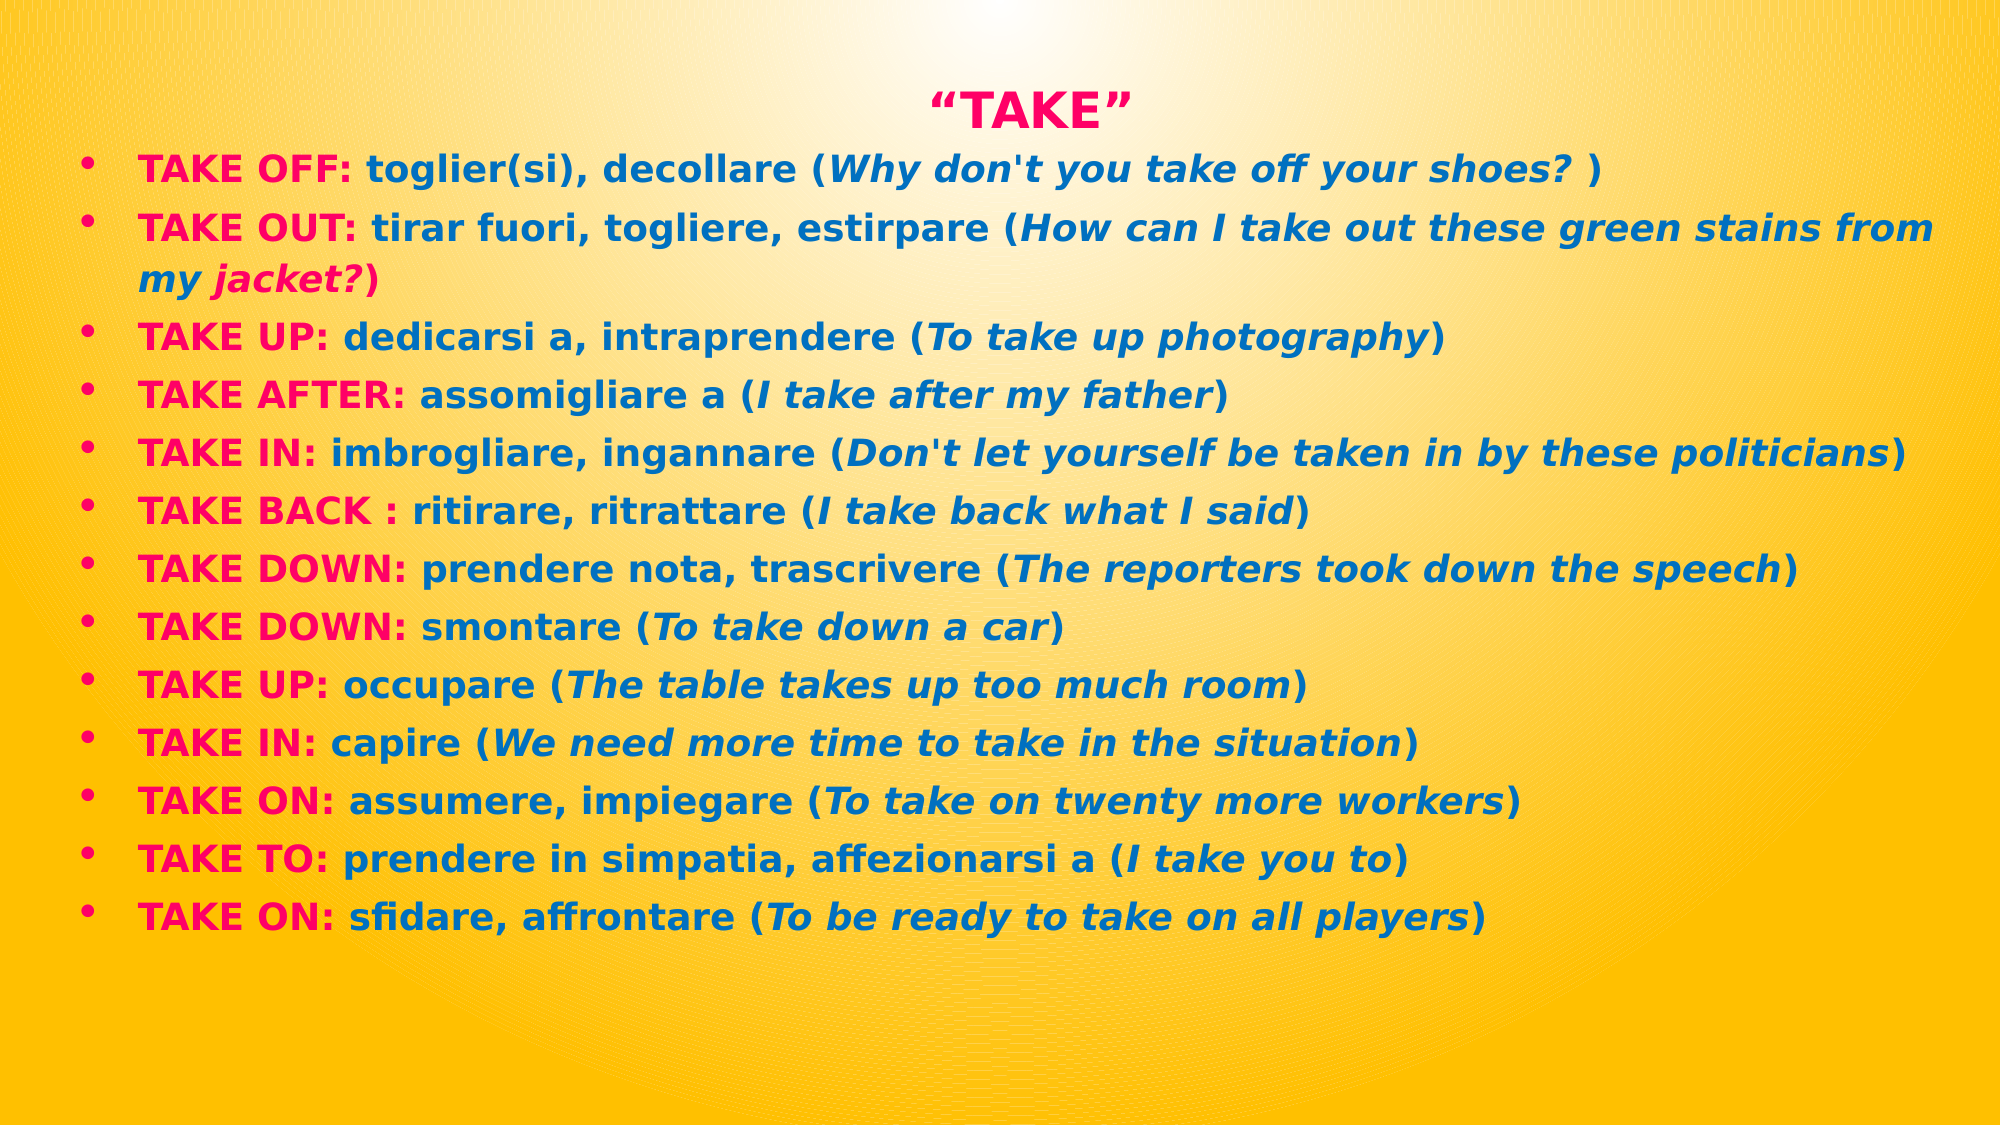

“TAKE”
TAKE OFF: toglier(si), decollare (Why don't you take off your shoes? )
TAKE OUT: tirar fuori, togliere, estirpare (How can I take out these green stains from my jacket?)
TAKE UP: dedicarsi a, intraprendere (To take up photography)
TAKE AFTER: assomigliare a (I take after my father)
TAKE IN: imbrogliare, ingannare (Don't let yourself be taken in by these politicians)
TAKE BACK : ritirare, ritrattare (I take back what I said)
TAKE DOWN: prendere nota, trascrivere (The reporters took down the speech)
TAKE DOWN: smontare (To take down a car)
TAKE UP: occupare (The table takes up too much room)
TAKE IN: capire (We need more time to take in the situation)
TAKE ON: assumere, impiegare (To take on twenty more workers)
TAKE TO: prendere in simpatia, affezionarsi a (I take you to)
TAKE ON: sfidare, affrontare (To be ready to take on all players)